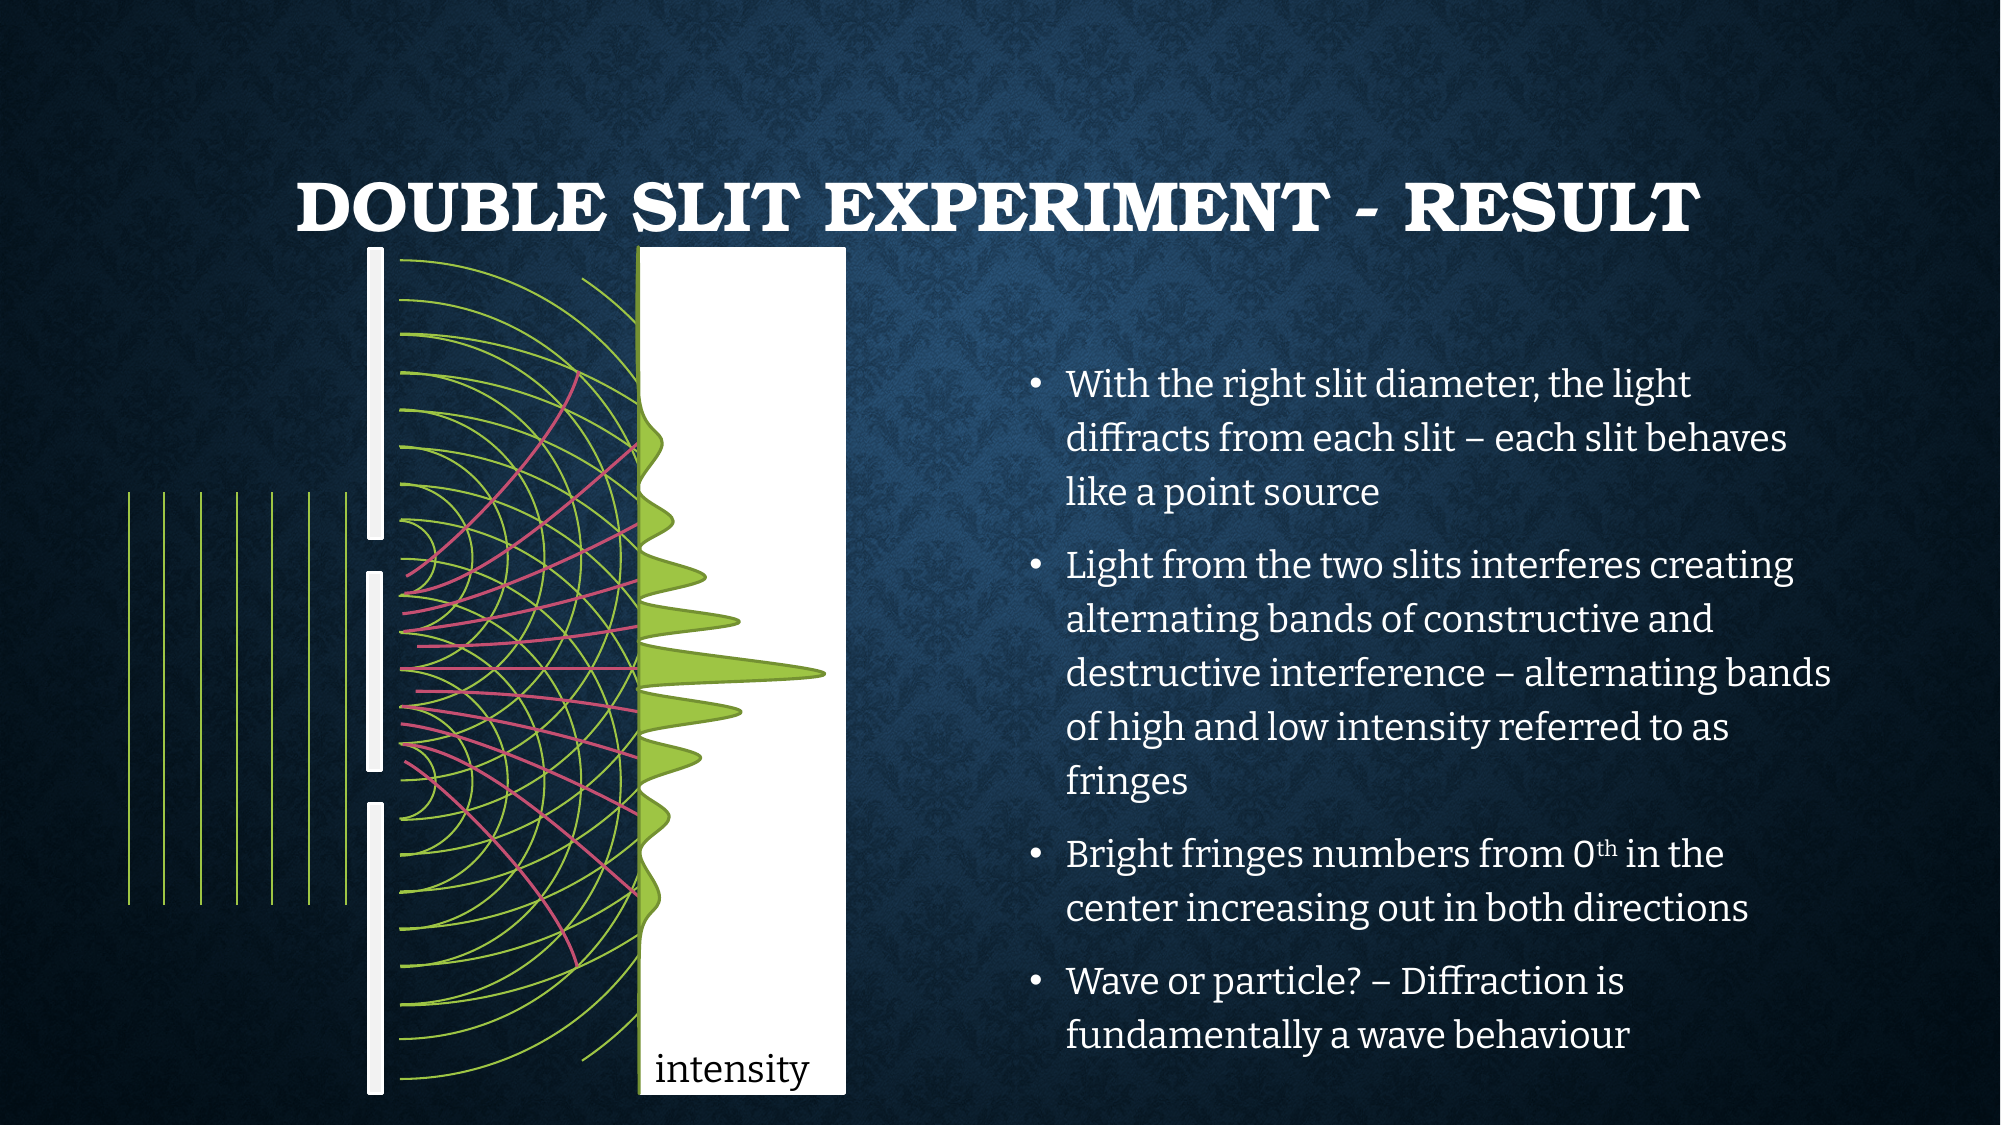

# Double slit experiment - result

intensity

With the right slit diameter, the light diffracts from each slit – each slit behaves like a point source
Light from the two slits interferes creating alternating bands of constructive and destructive interference – alternating bands of high and low intensity referred to as fringes
Bright fringes numbers from 0th in the center increasing out in both directions
Wave or particle? – Diffraction is fundamentally a wave behaviour